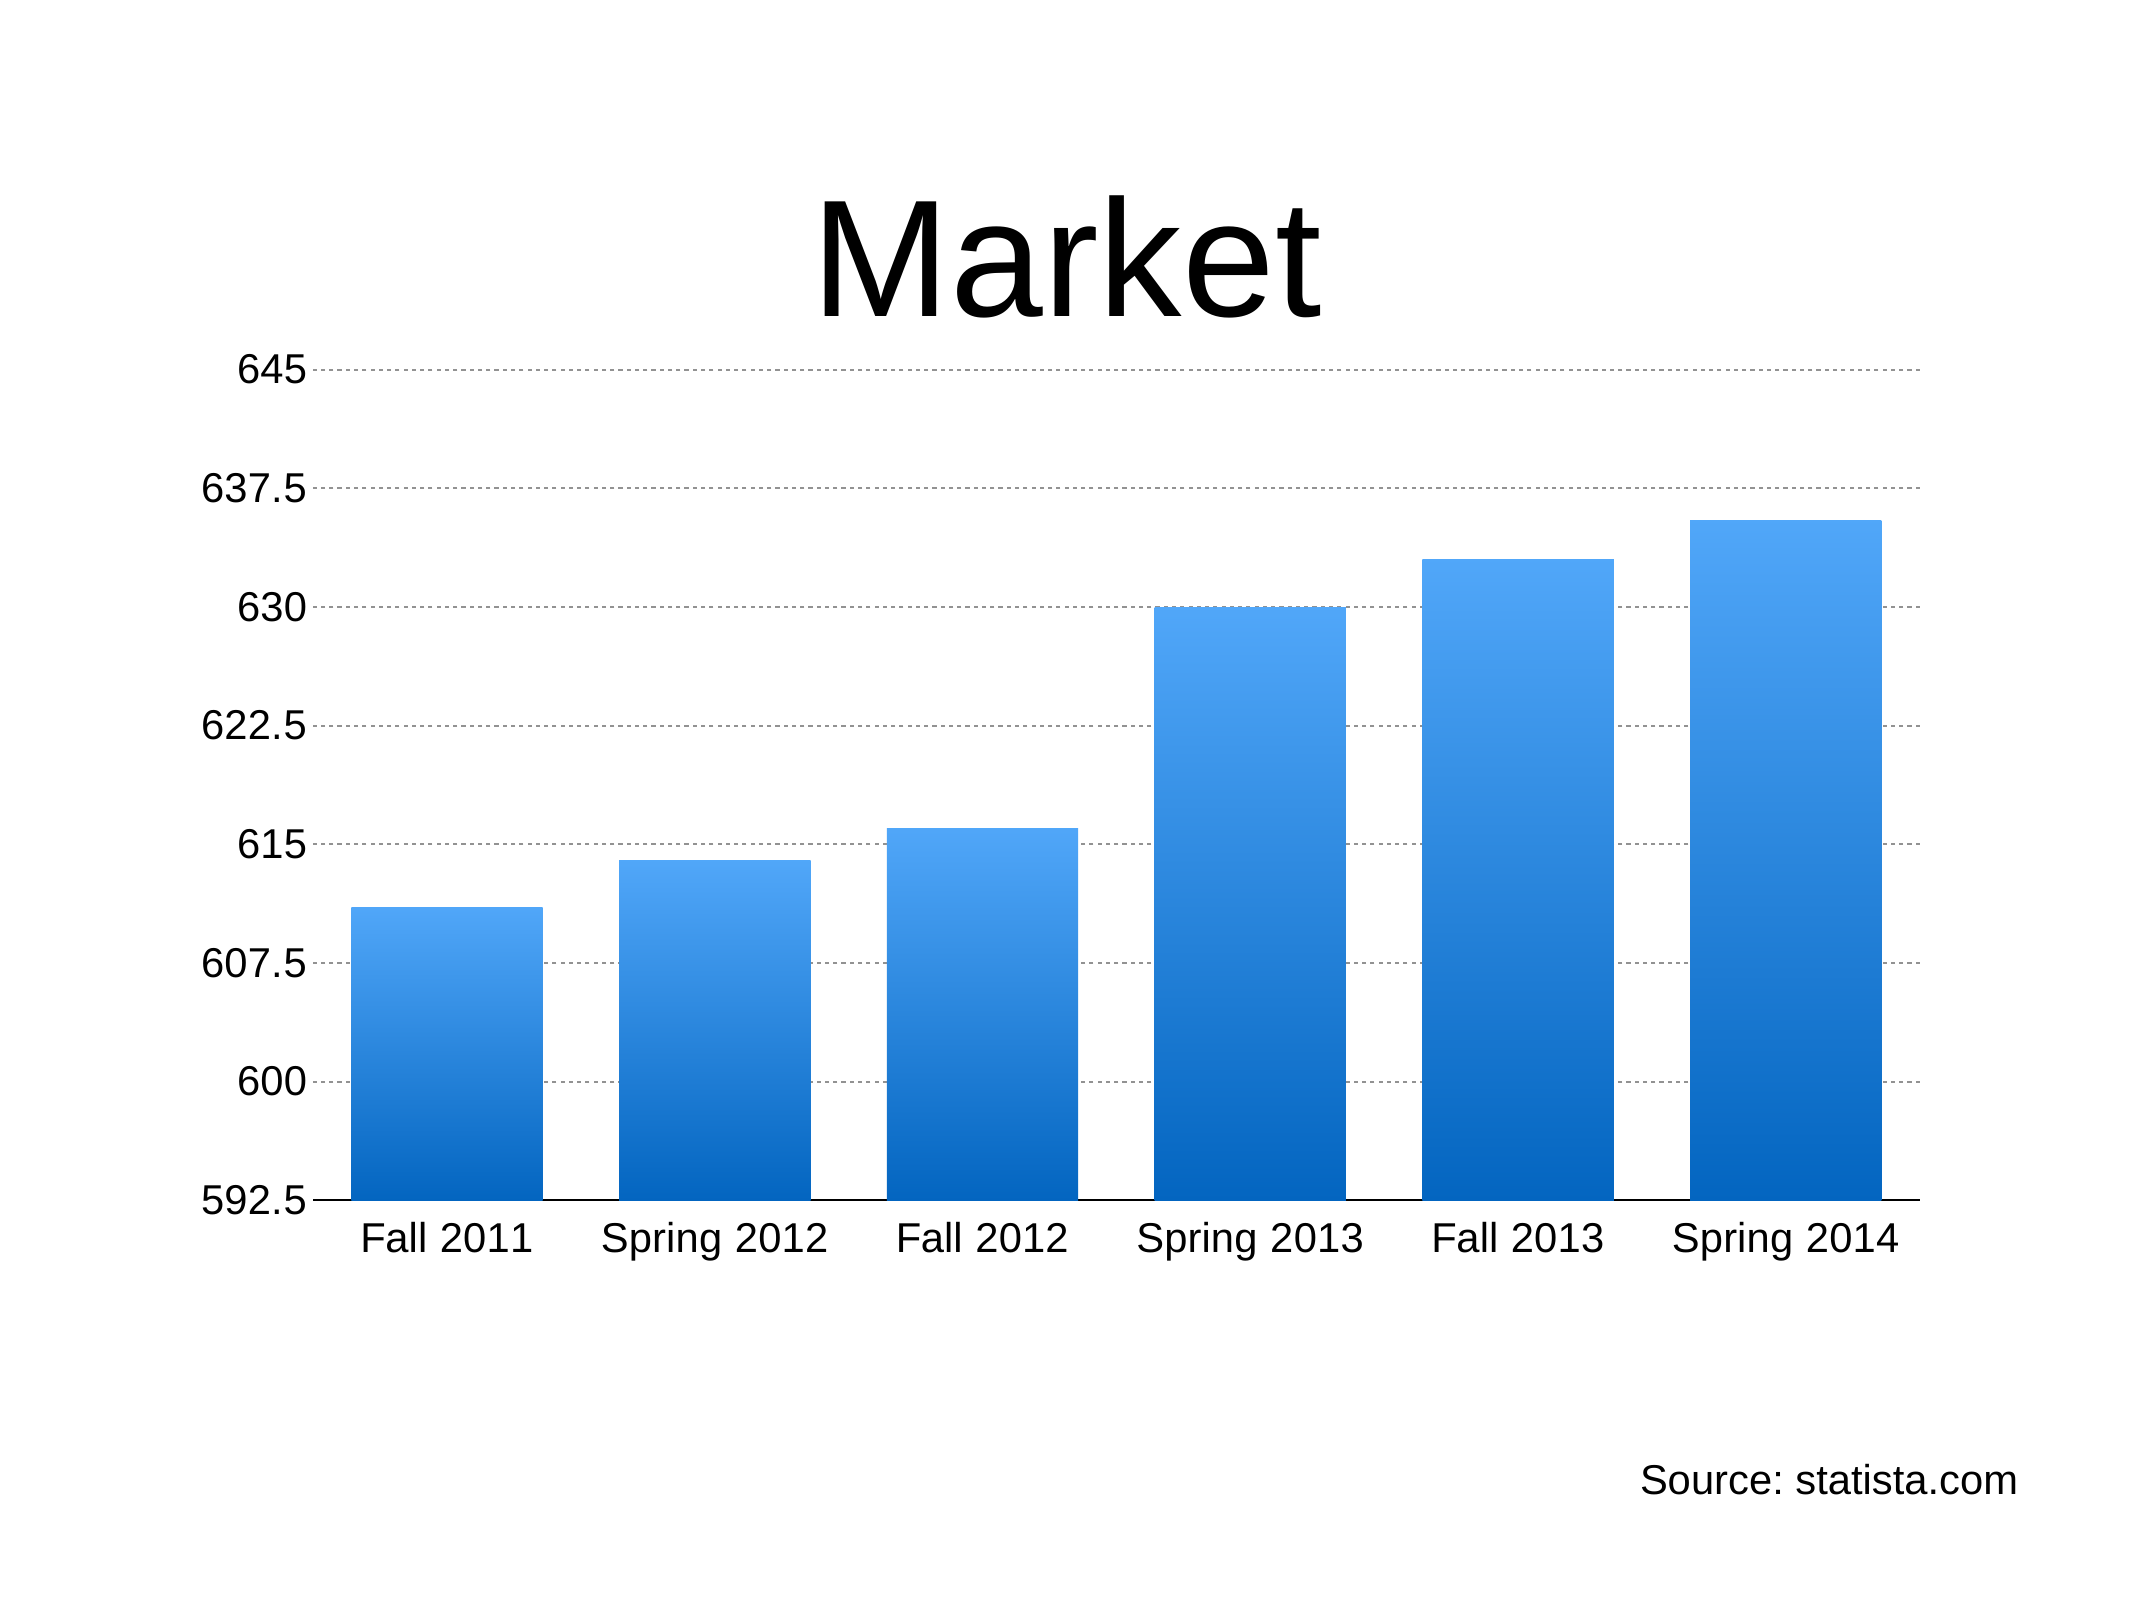

# Market

### Chart:

| Category | Region 2 |
|---|---|
| Fall 2011 | 611.0 |
| Spring 2012 | 614.0 |
| Fall 2012 | 616.0 |
| Spring 2013 | 630.0 |
| Fall 2013 | 633.0 |
| Spring 2014 | 635.494 |
Source: statista.com